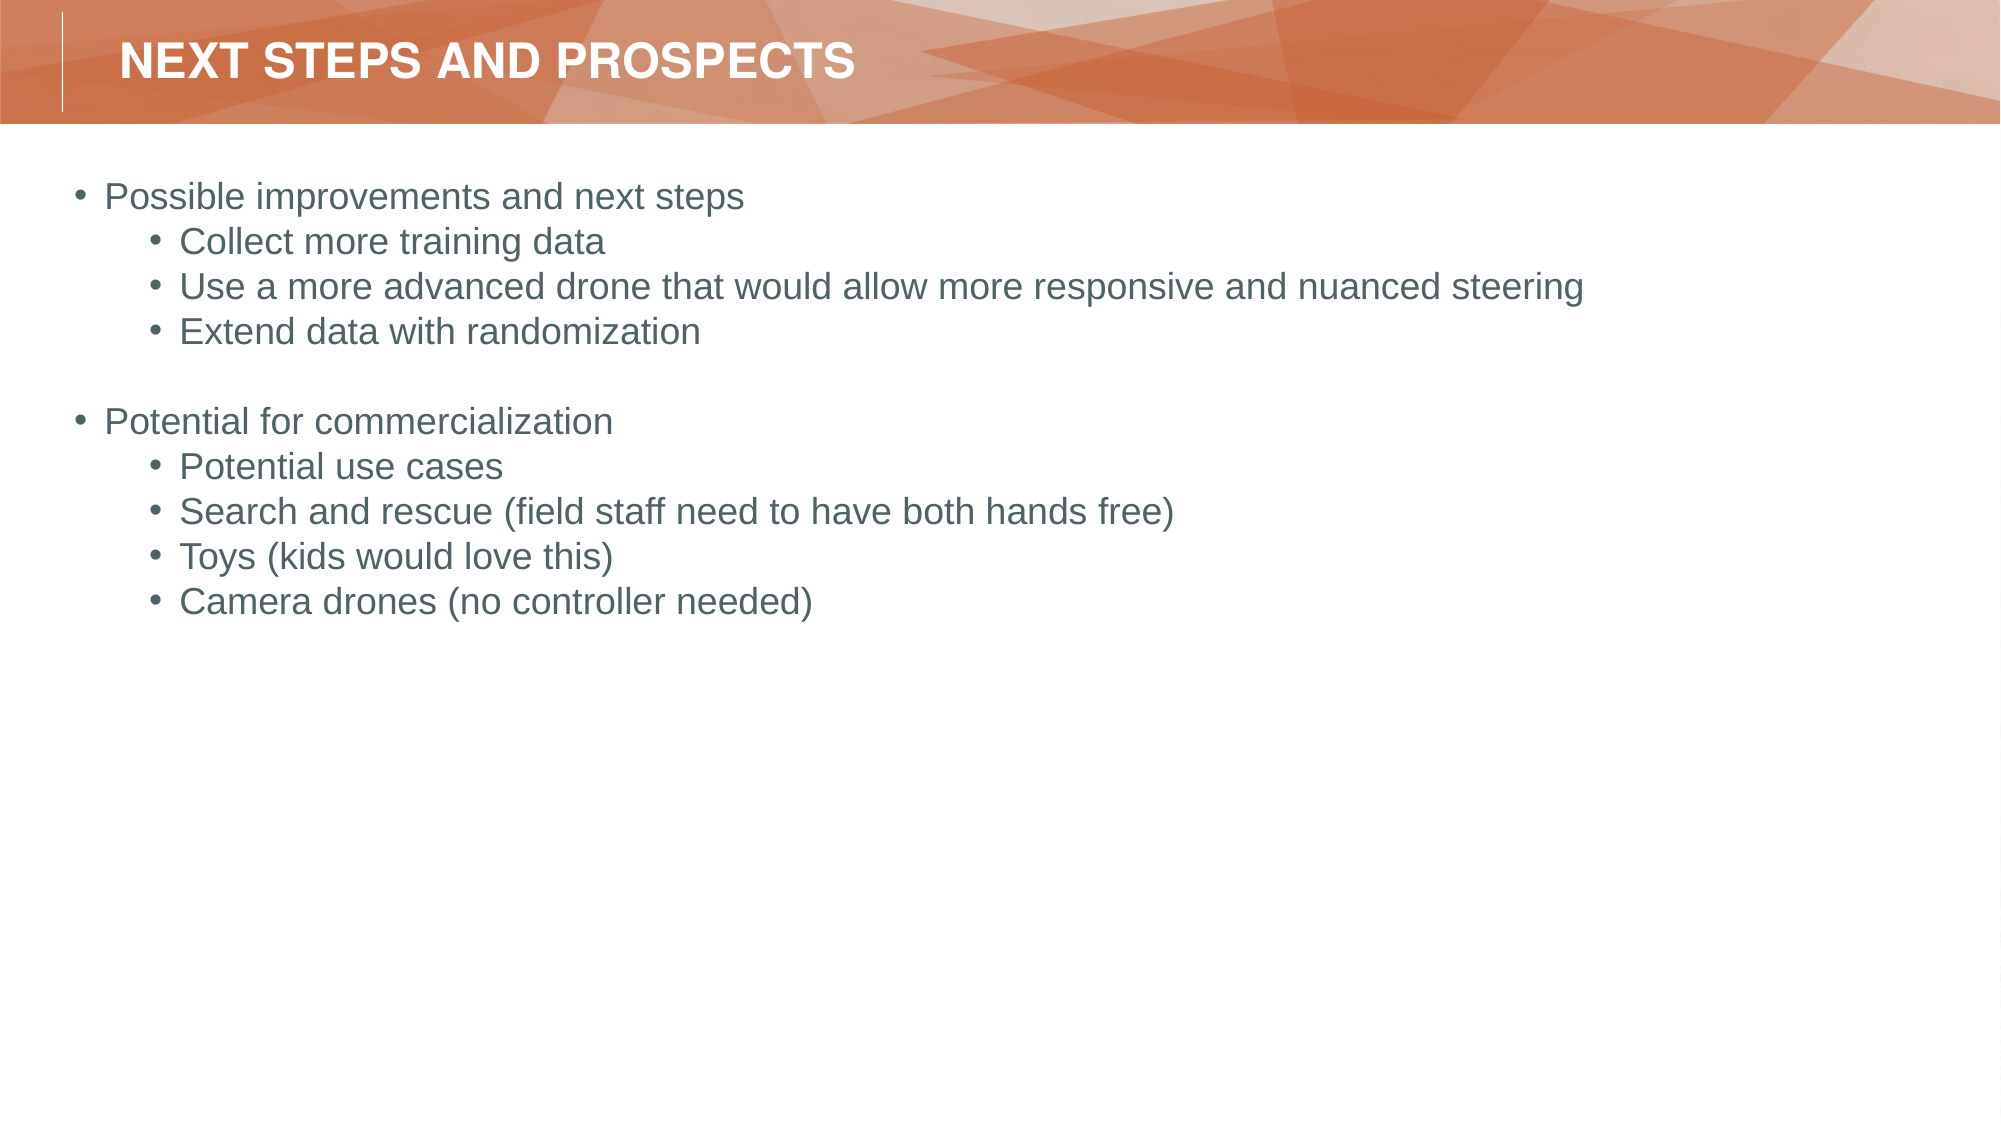

# Next Steps and PROSPECTS
Possible improvements and next steps
Collect more training data
Use a more advanced drone that would allow more responsive and nuanced steering
Extend data with randomization

Potential for commercialization
Potential use cases
Search and rescue (field staff need to have both hands free)
Toys (kids would love this)
Camera drones (no controller needed)